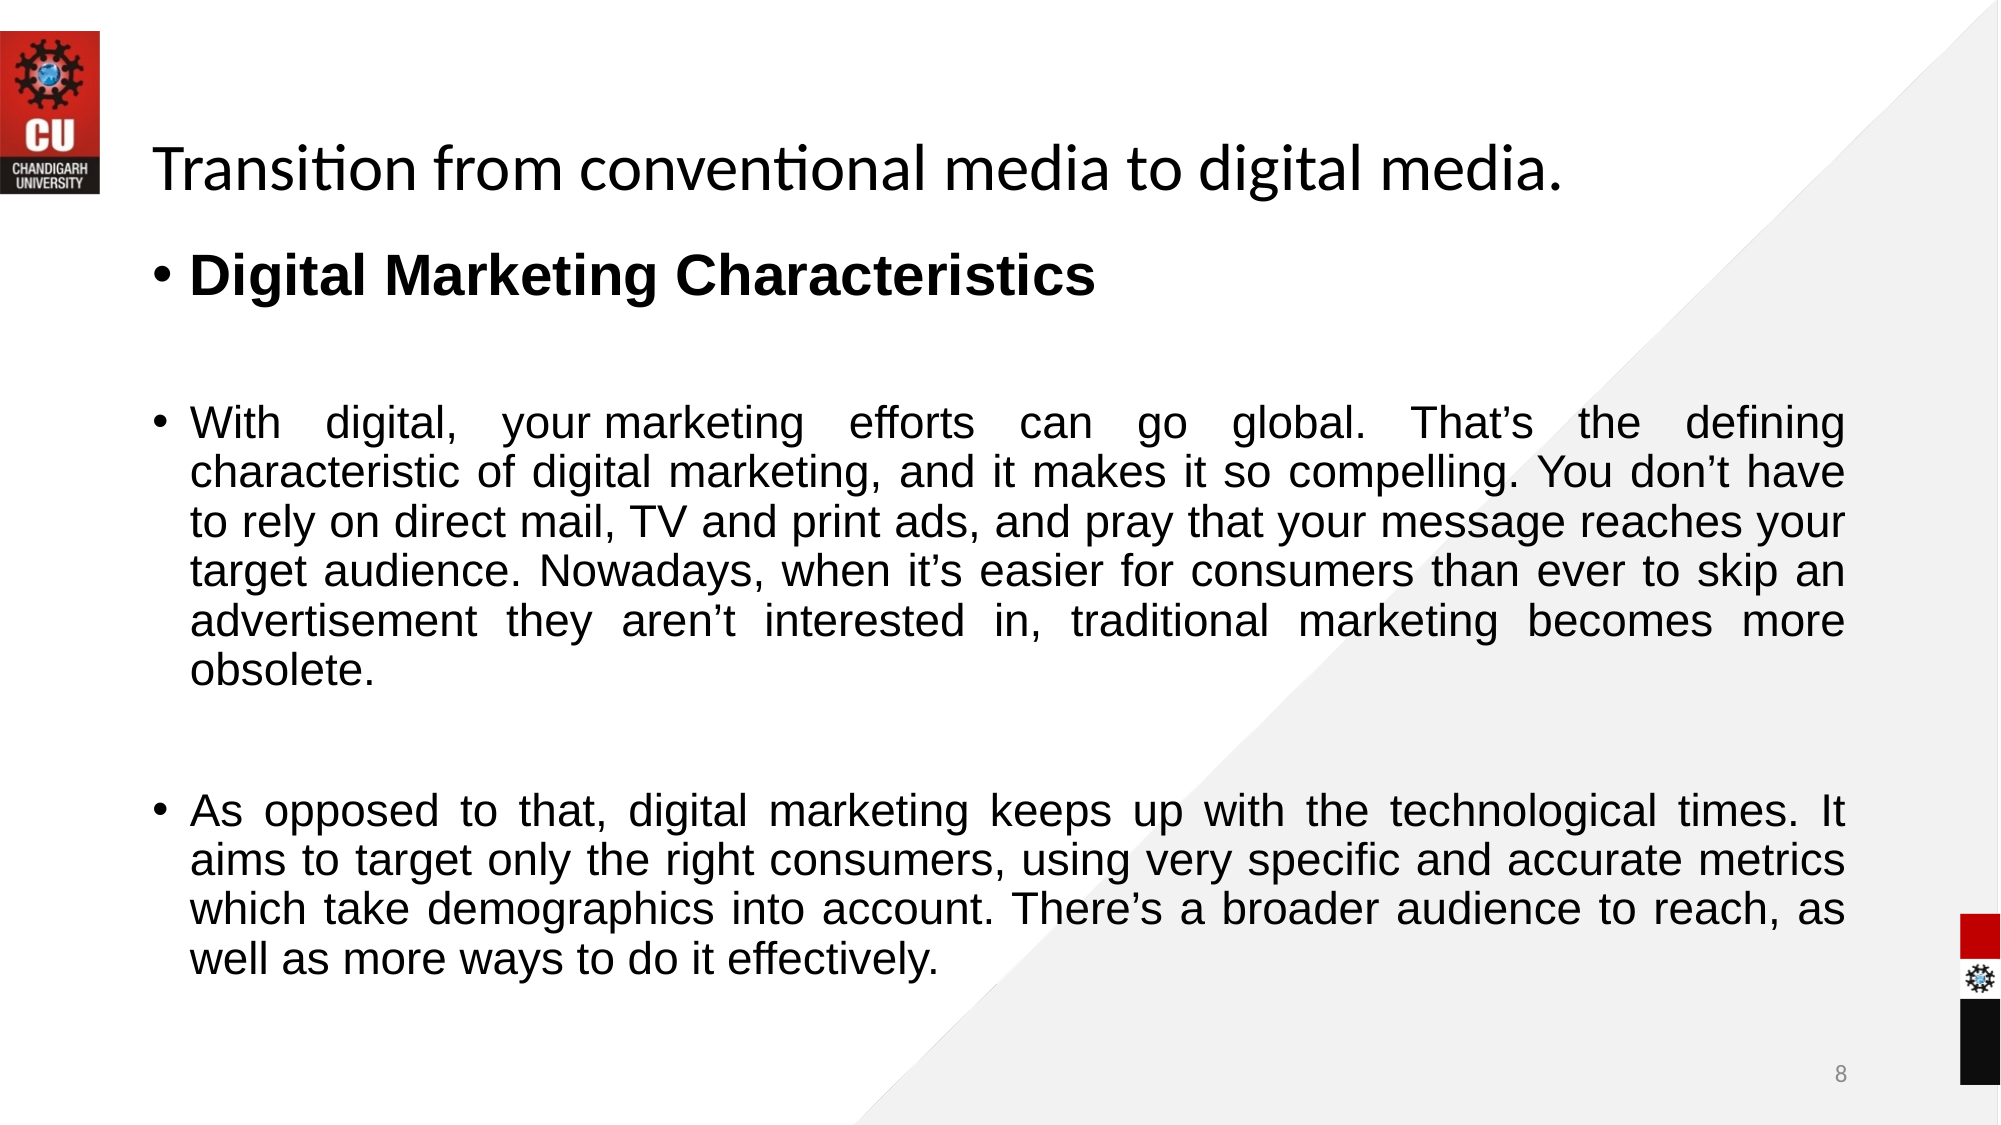

# Transition from conventional media to digital media.
Digital Marketing Characteristics
With digital, your marketing efforts can go global. That’s the defining characteristic of digital marketing, and it makes it so compelling. You don’t have to rely on direct mail, TV and print ads, and pray that your message reaches your target audience. Nowadays, when it’s easier for consumers than ever to skip an advertisement they aren’t interested in, traditional marketing becomes more obsolete.

As opposed to that, digital marketing keeps up with the technological times. It aims to target only the right consumers, using very specific and accurate metrics which take demographics into account. There’s a broader audience to reach, as well as more ways to do it effectively.

8